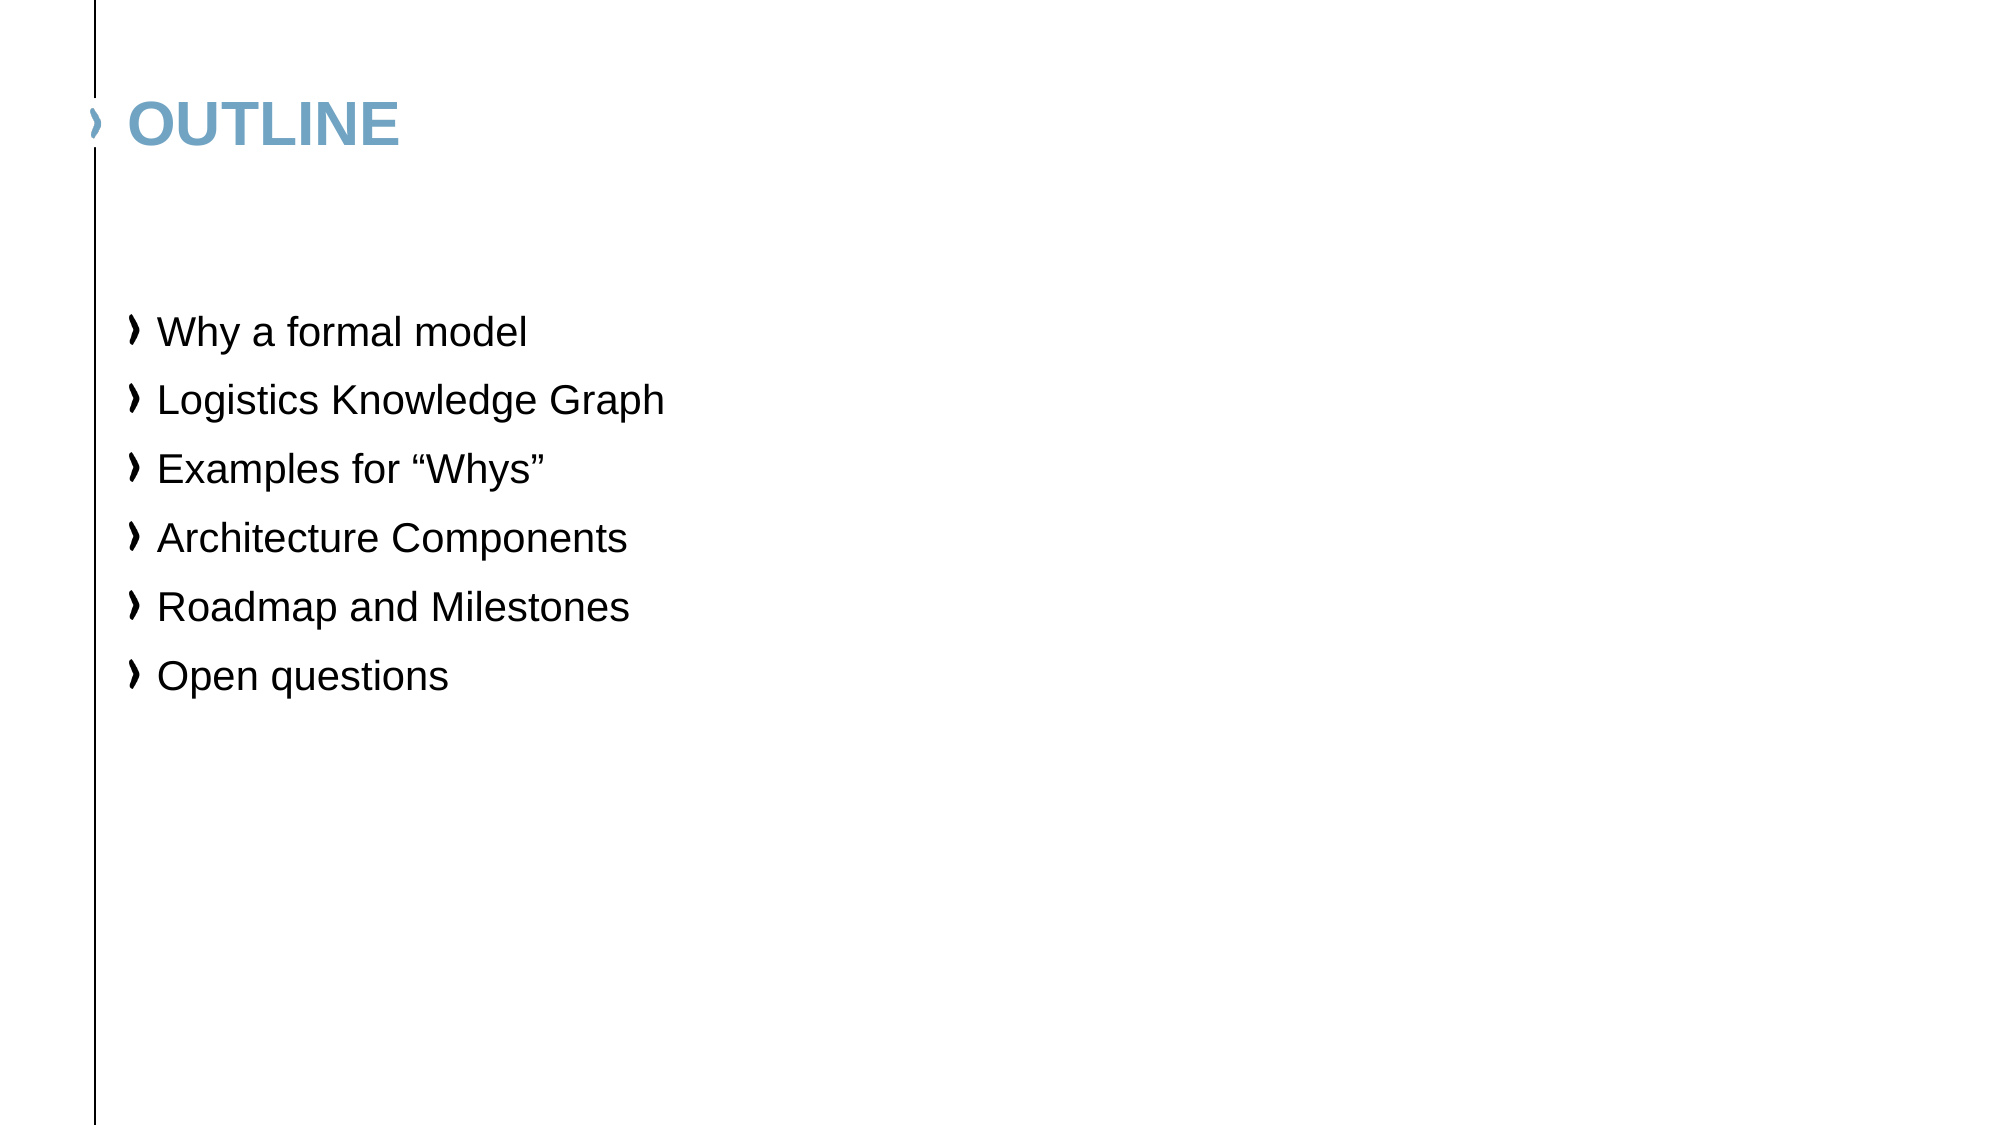

# Outline
Why a formal model
Logistics Knowledge Graph
Examples for “Whys”
Architecture Components
Roadmap and Milestones
Open questions